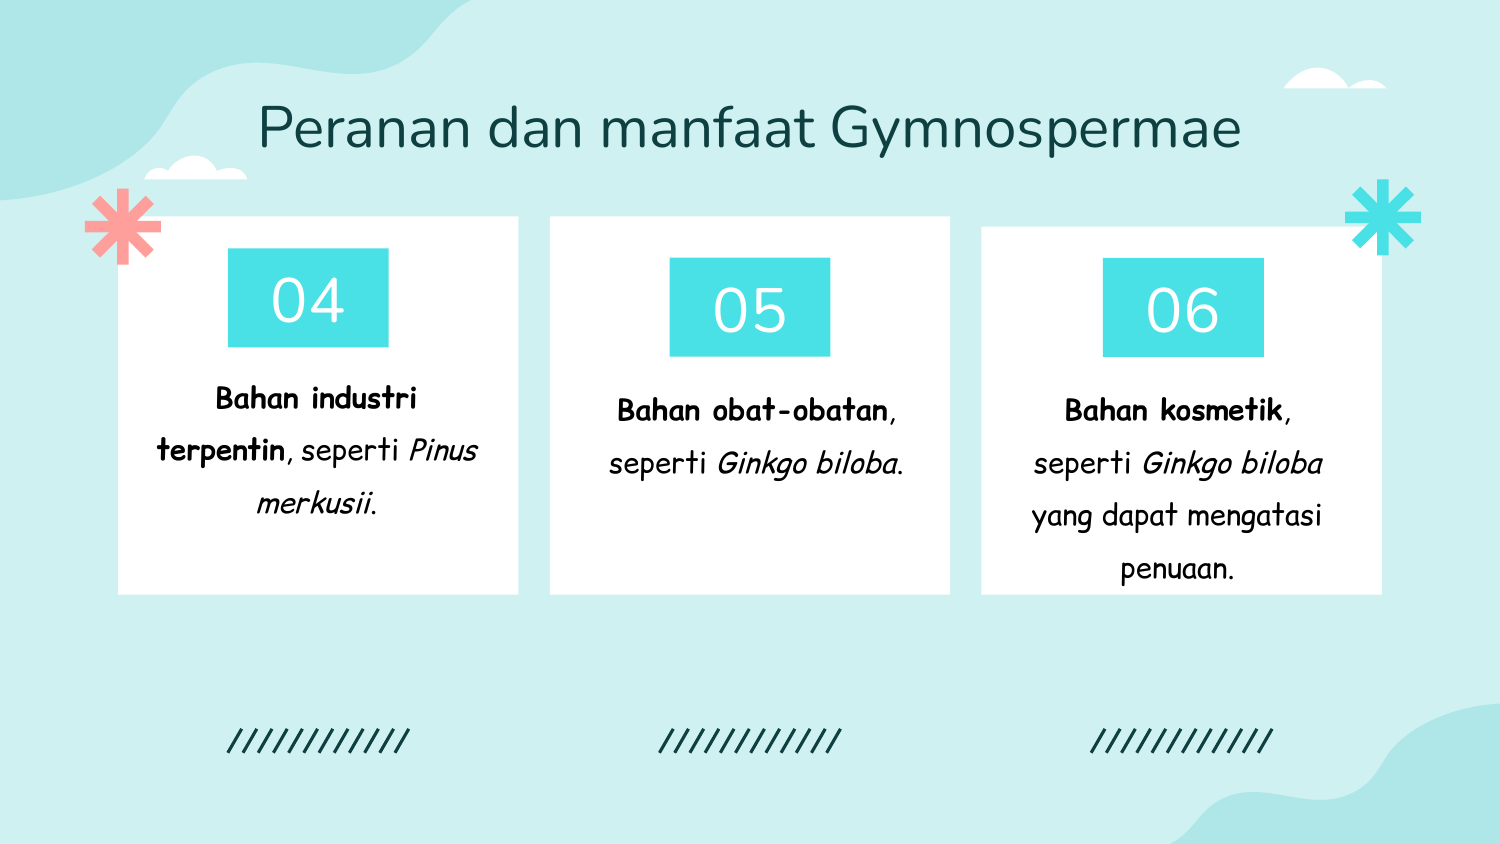

# Peranan dan manfaat Gymnospermae

04
05
06
Bahan industri terpentin, seperti Pinus merkusii.
Bahan obat-obatan, seperti Ginkgo biloba.
Bahan kosmetik, seperti Ginkgo biloba yang dapat mengatasi penuaan.